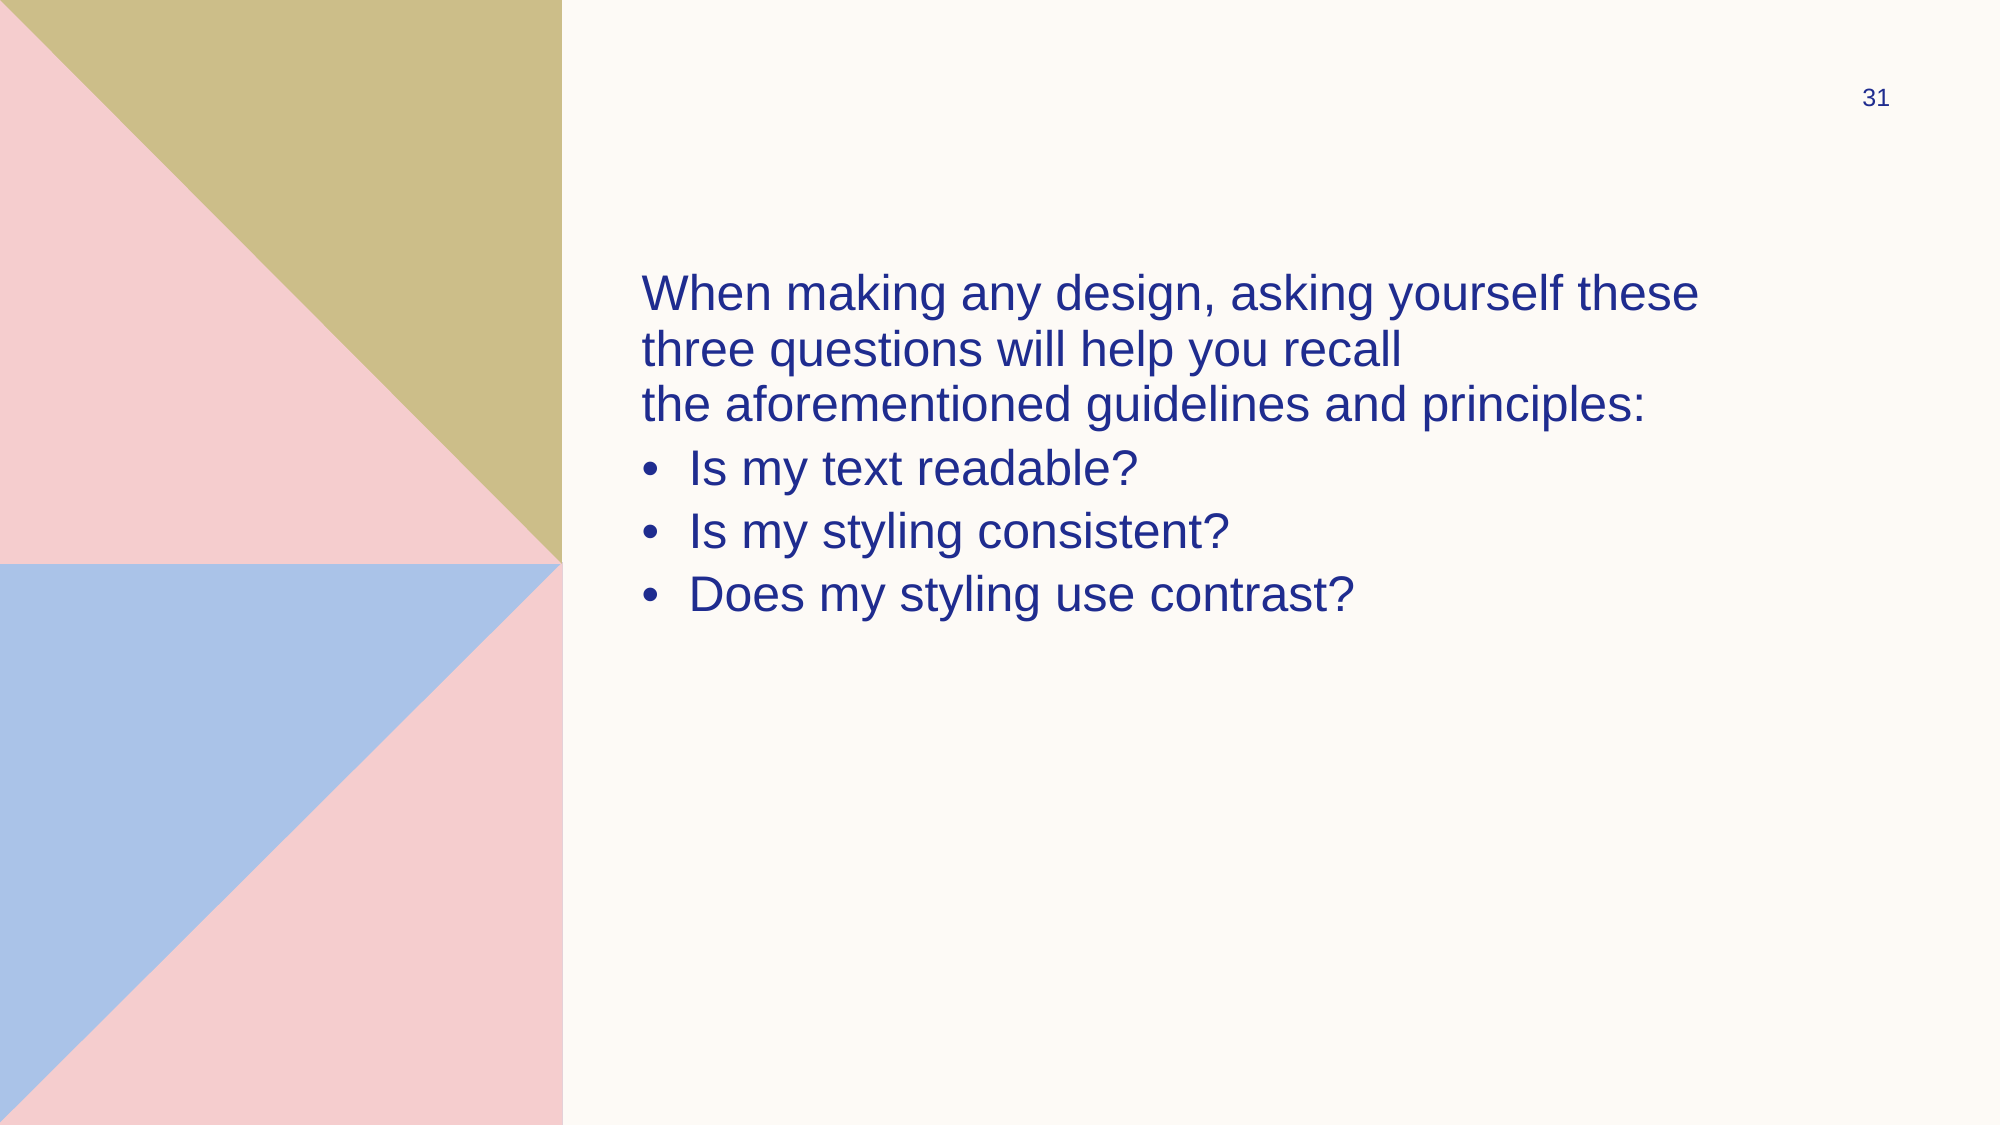

31

When making any design, asking yourself these three questions will help you recall the aforementioned guidelines and principles:
Is my text readable?
Is my styling consistent?
Does my styling use contrast?